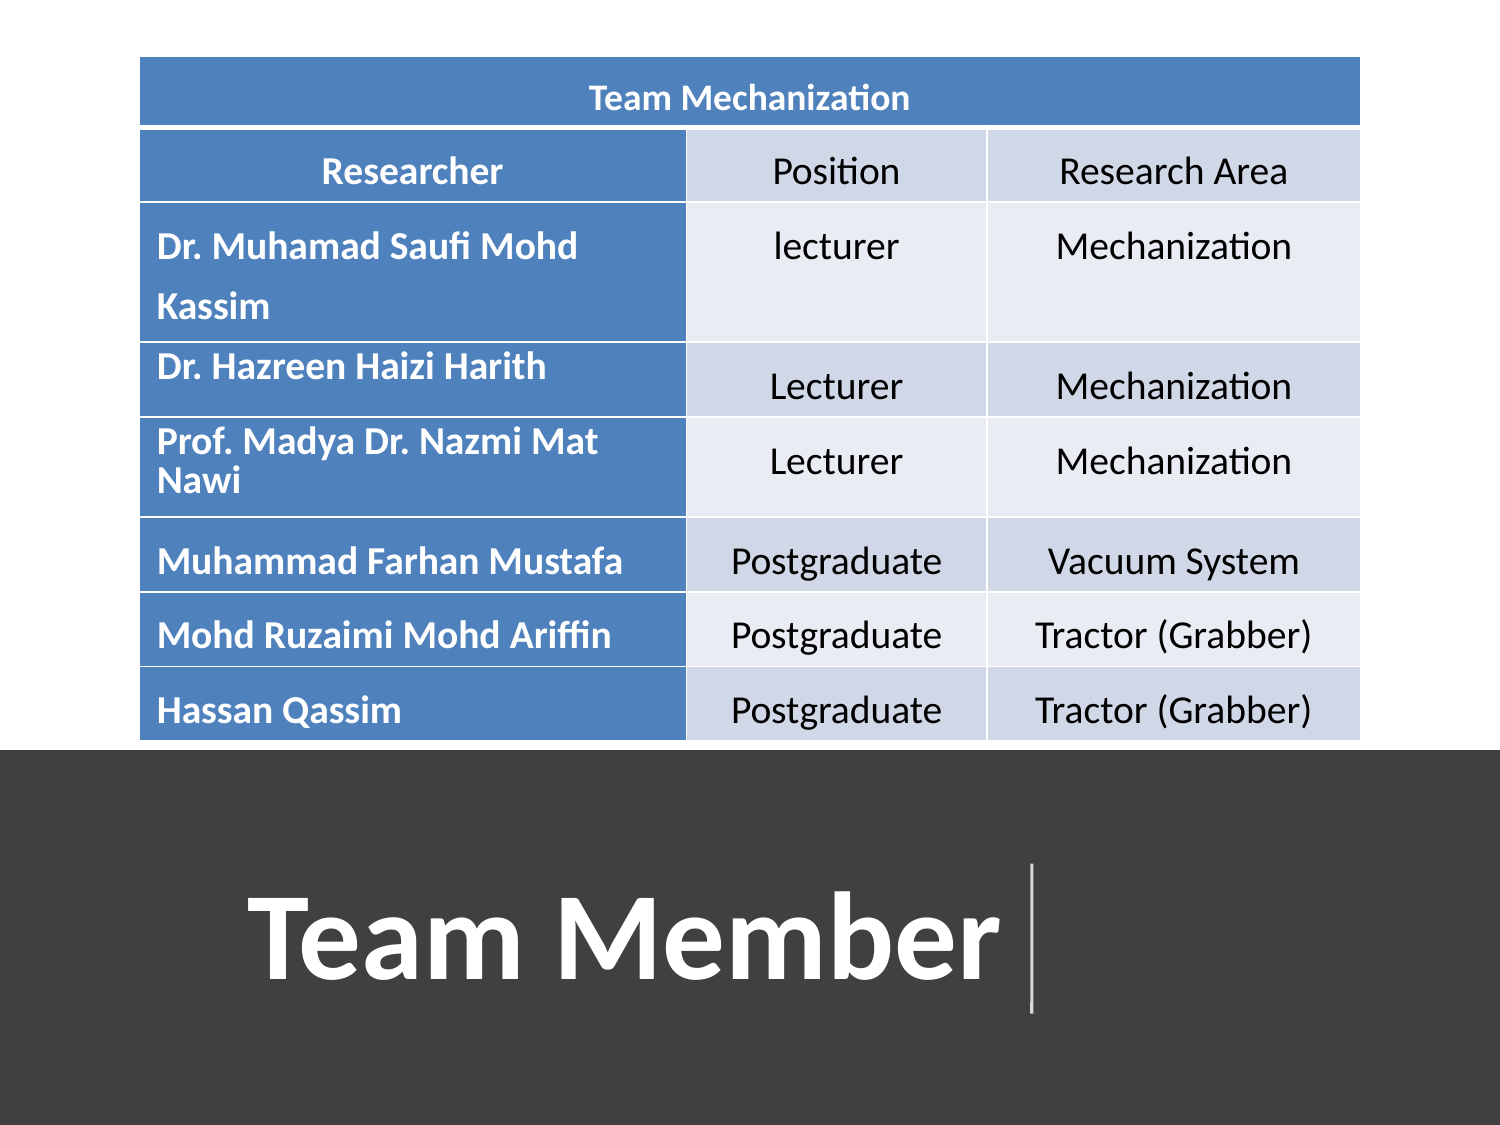

| Team Mechanization |  |  |
| --- | --- | --- |
| Researcher | Position | Research Area |
| Dr. Muhamad Saufi Mohd Kassim | lecturer | Mechanization |
| Dr. Hazreen Haizi Harith | Lecturer | Mechanization |
| Prof. Madya Dr. Nazmi Mat Nawi | Lecturer | Mechanization |
| Muhammad Farhan Mustafa | Postgraduate | Vacuum System |
| Mohd Ruzaimi Mohd Ariffin | Postgraduate | Tractor (Grabber) |
| Hassan Qassim | Postgraduate | Tractor (Grabber) |

Team Member